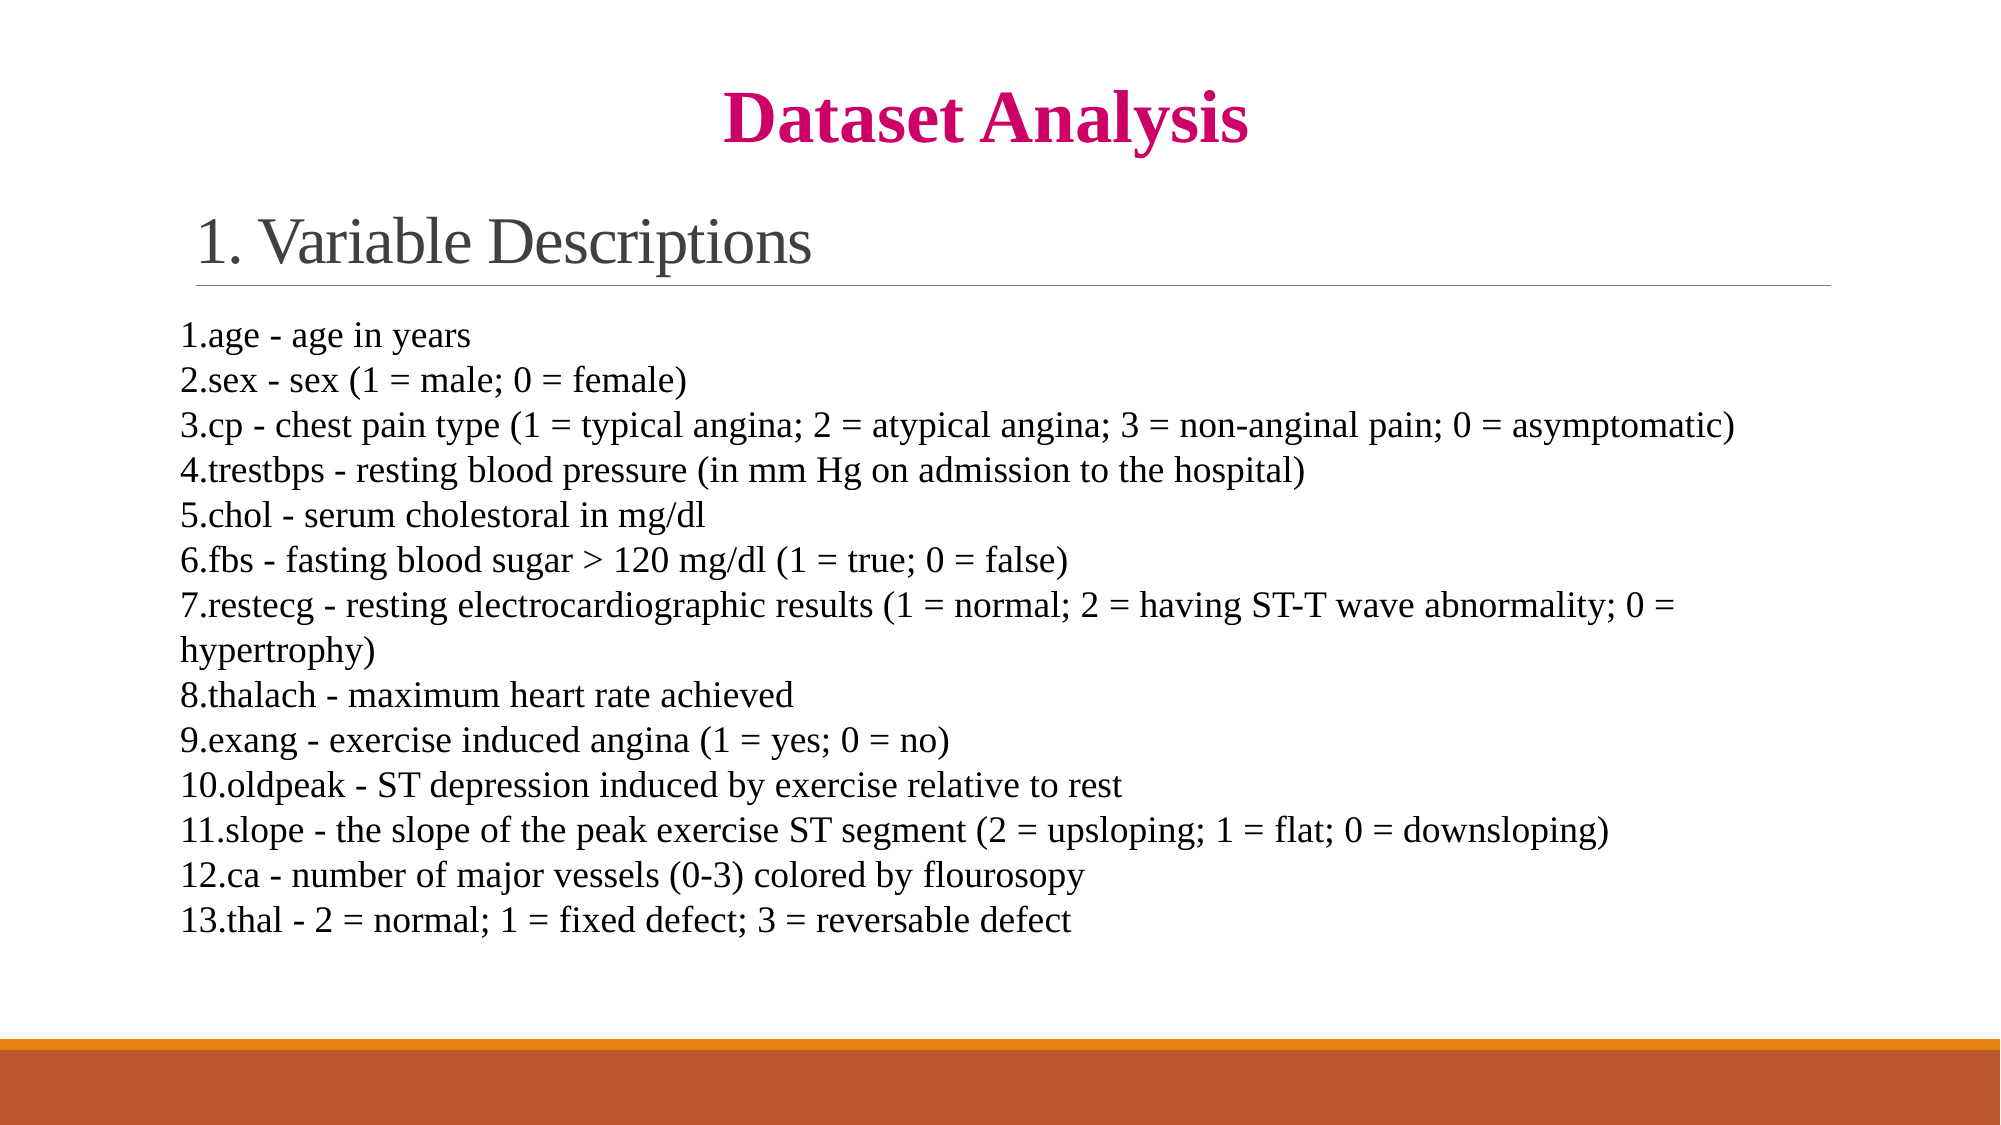

# 1. Variable Descriptions
Dataset Analysis
age - age in years
sex - sex (1 = male; 0 = female)
cp - chest pain type (1 = typical angina; 2 = atypical angina; 3 = non-anginal pain; 0 = asymptomatic)
trestbps - resting blood pressure (in mm Hg on admission to the hospital)
chol - serum cholestoral in mg/dl
fbs - fasting blood sugar > 120 mg/dl (1 = true; 0 = false)
restecg - resting electrocardiographic results (1 = normal; 2 = having ST-T wave abnormality; 0 = hypertrophy)
thalach - maximum heart rate achieved
exang - exercise induced angina (1 = yes; 0 = no)
oldpeak - ST depression induced by exercise relative to rest
slope - the slope of the peak exercise ST segment (2 = upsloping; 1 = flat; 0 = downsloping)
ca - number of major vessels (0-3) colored by flourosopy
thal - 2 = normal; 1 = fixed defect; 3 = reversable defect